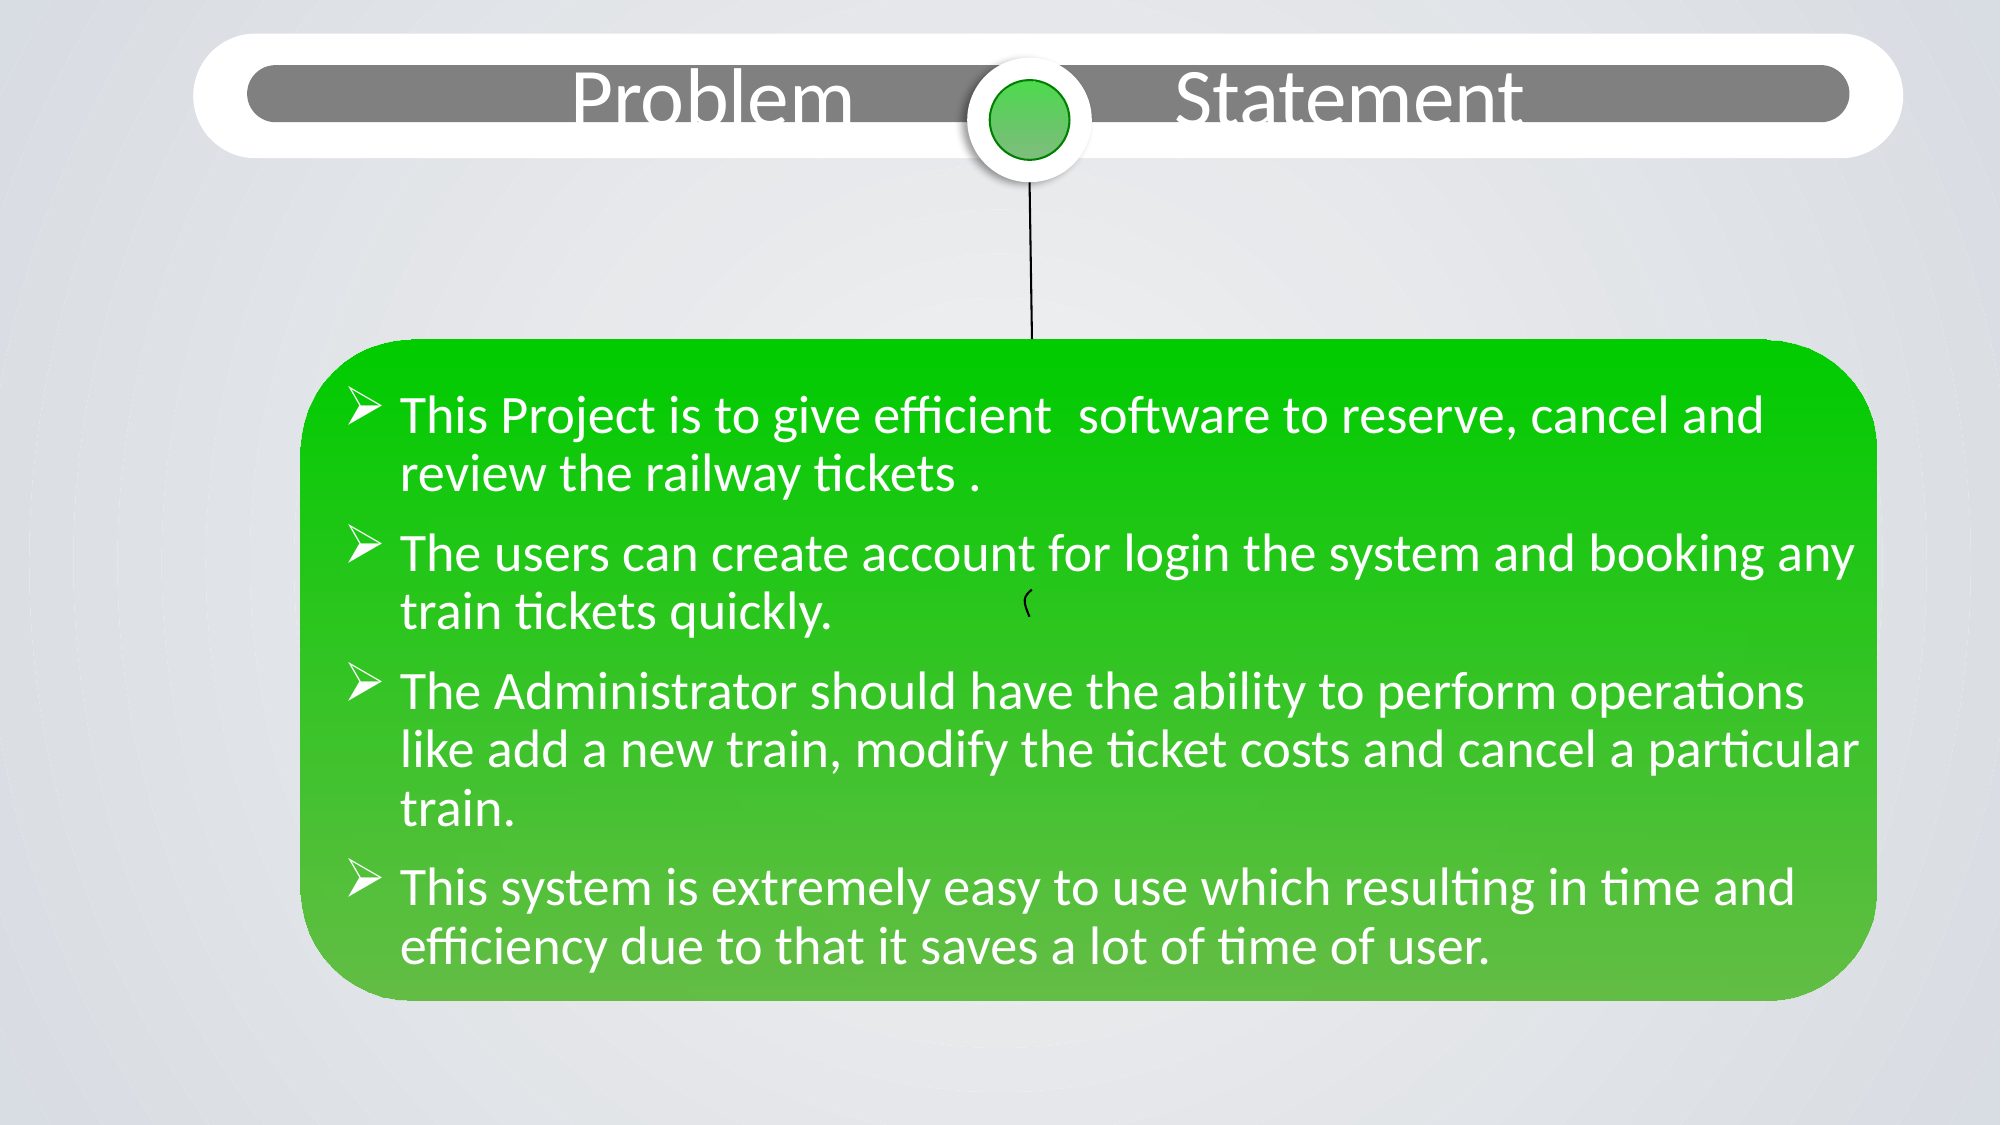

Problem                 Statement
This Project is to give efficient  software to reserve, cancel and review the railway tickets .
The users can create account for login the system and booking any train tickets quickly.
The Administrator should have the ability to perform operations like add a new train, modify the ticket costs and cancel a particular train.
This system is extremely easy to use which resulting in time and efficiency due to that it saves a lot of time of user.